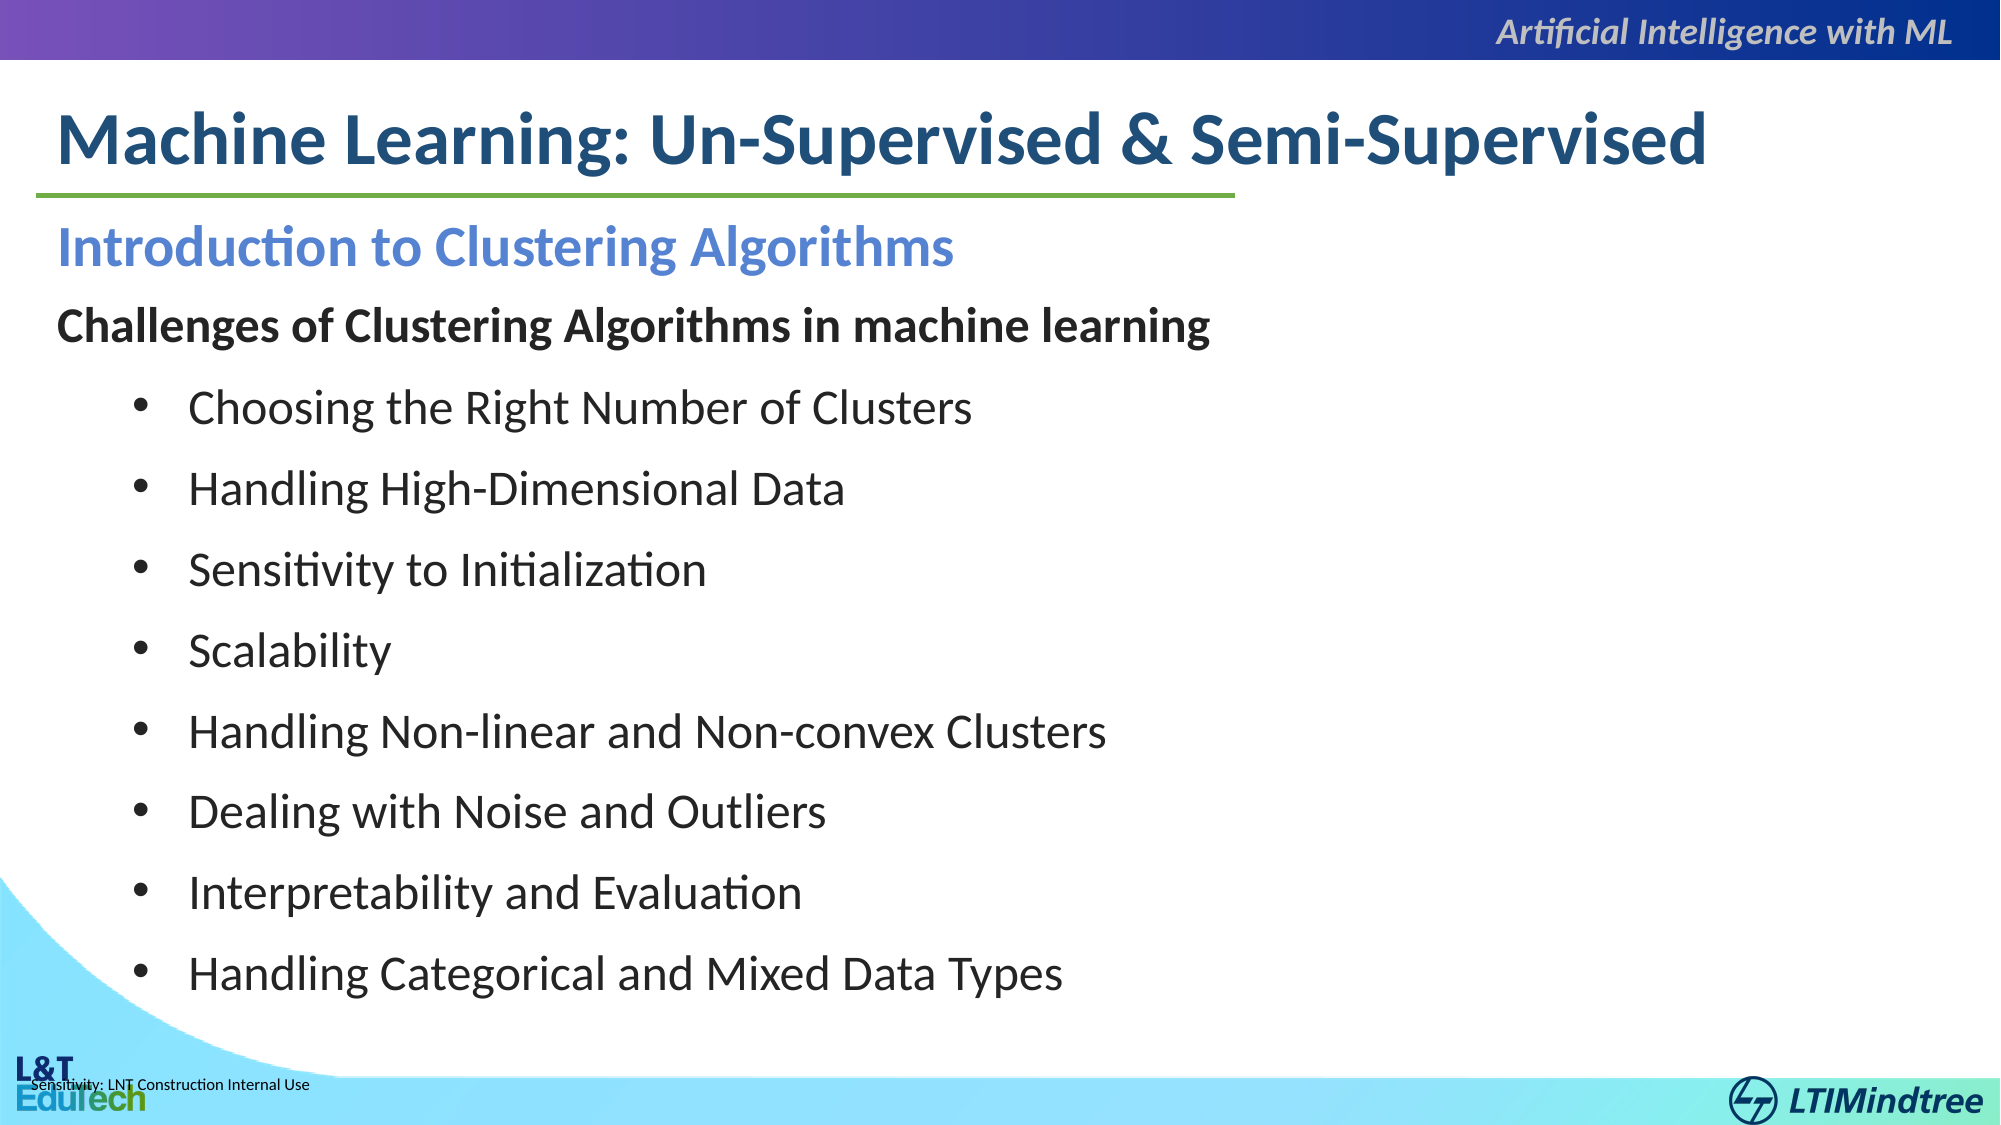

Artificial Intelligence with ML
Machine Learning: Un-Supervised & Semi-Supervised
Introduction to Clustering Algorithms
Challenges of Clustering Algorithms in machine learning
Choosing the Right Number of Clusters
Handling High-Dimensional Data
Sensitivity to Initialization
Scalability
Handling Non-linear and Non-convex Clusters
Dealing with Noise and Outliers
Interpretability and Evaluation
Handling Categorical and Mixed Data Types